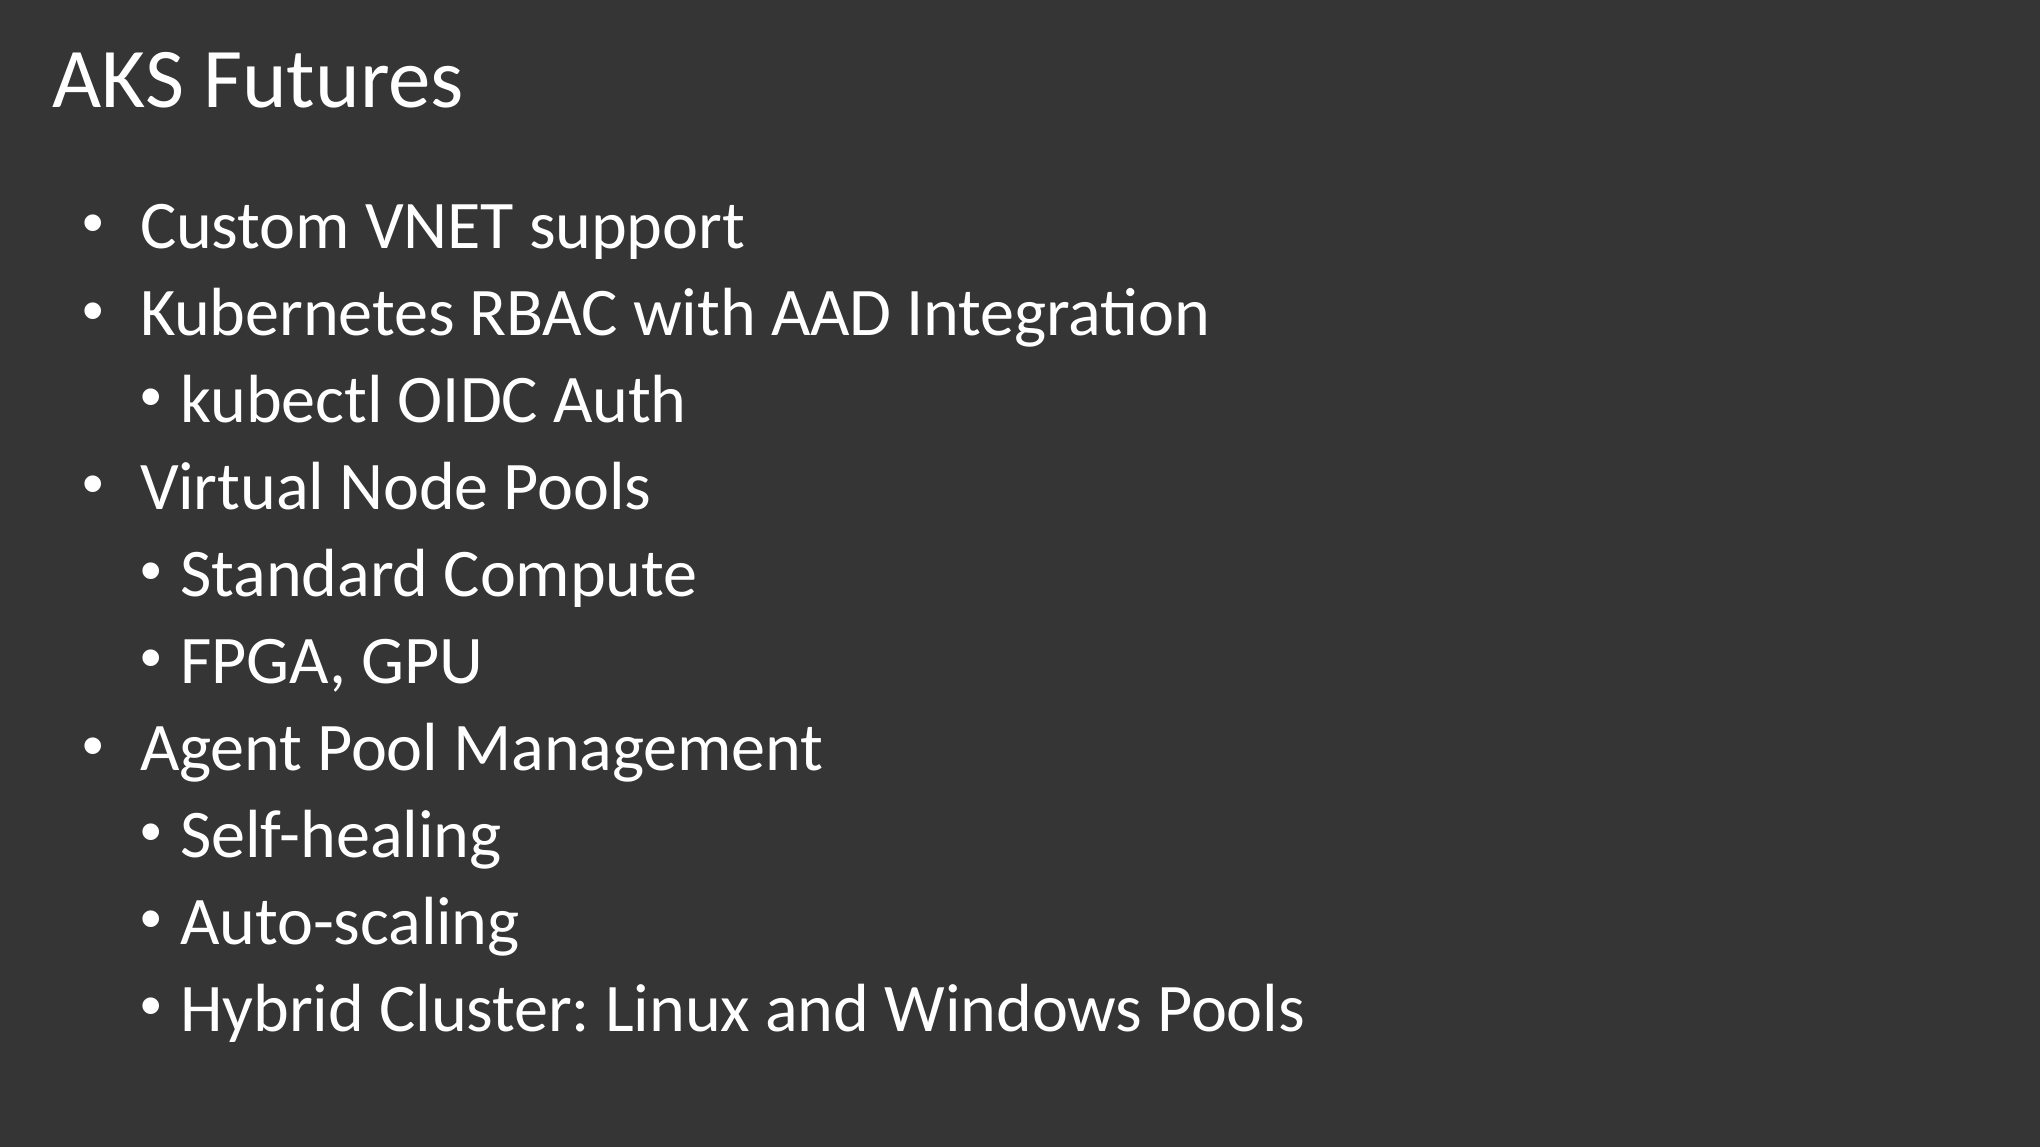

AKS Futures
Custom VNET support
Kubernetes RBAC with AAD Integration
kubectl OIDC Auth
Virtual Node Pools
Standard Compute
FPGA, GPU
Agent Pool Management
Self-healing
Auto-scaling
Hybrid Cluster: Linux and Windows Pools